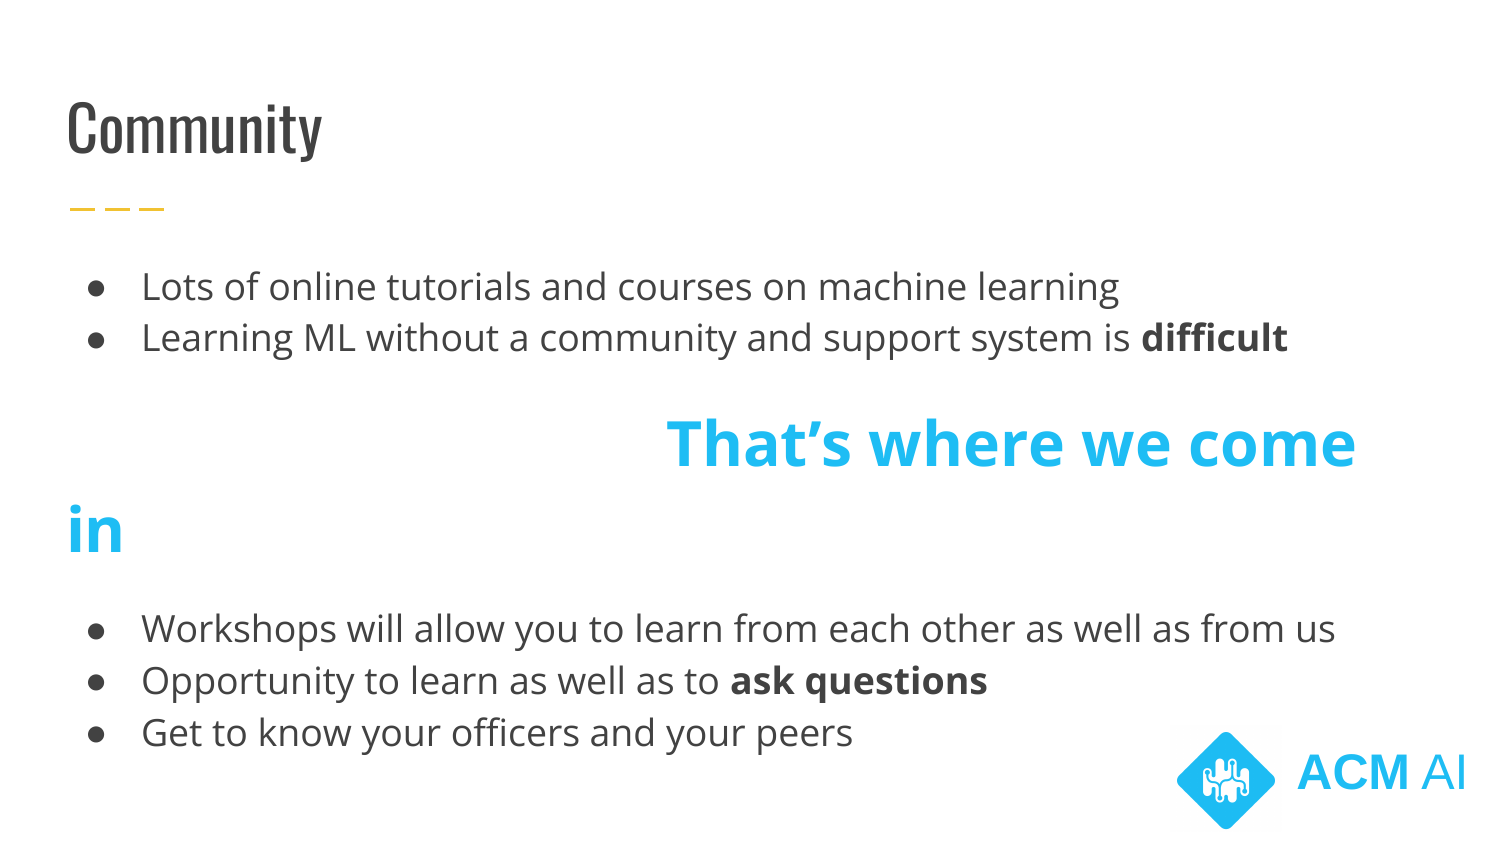

# Community
Lots of online tutorials and courses on machine learning
Learning ML without a community and support system is difficult
				That’s where we come in
Workshops will allow you to learn from each other as well as from us
Opportunity to learn as well as to ask questions
Get to know your officers and your peers